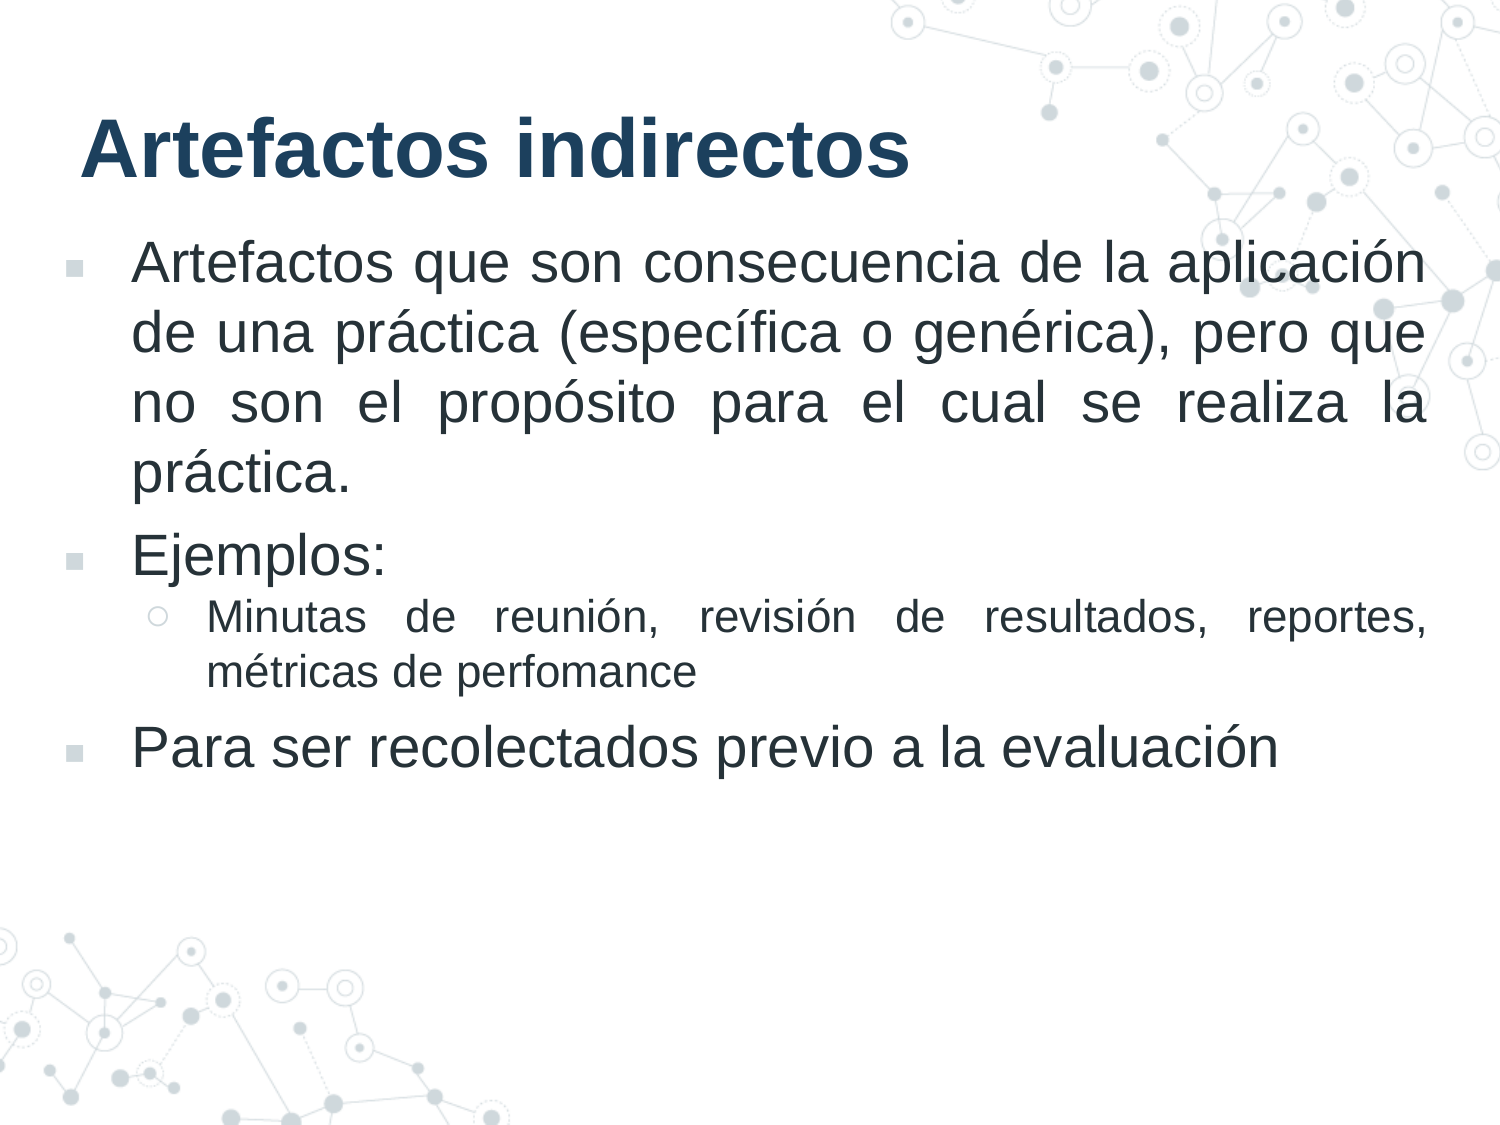

# Artefactos indirectos
Artefactos que son consecuencia de la aplicación de una práctica (específica o genérica), pero que no son el propósito para el cual se realiza la práctica.
Ejemplos:
Minutas de reunión, revisión de resultados, reportes, métricas de perfomance
Para ser recolectados previo a la evaluación